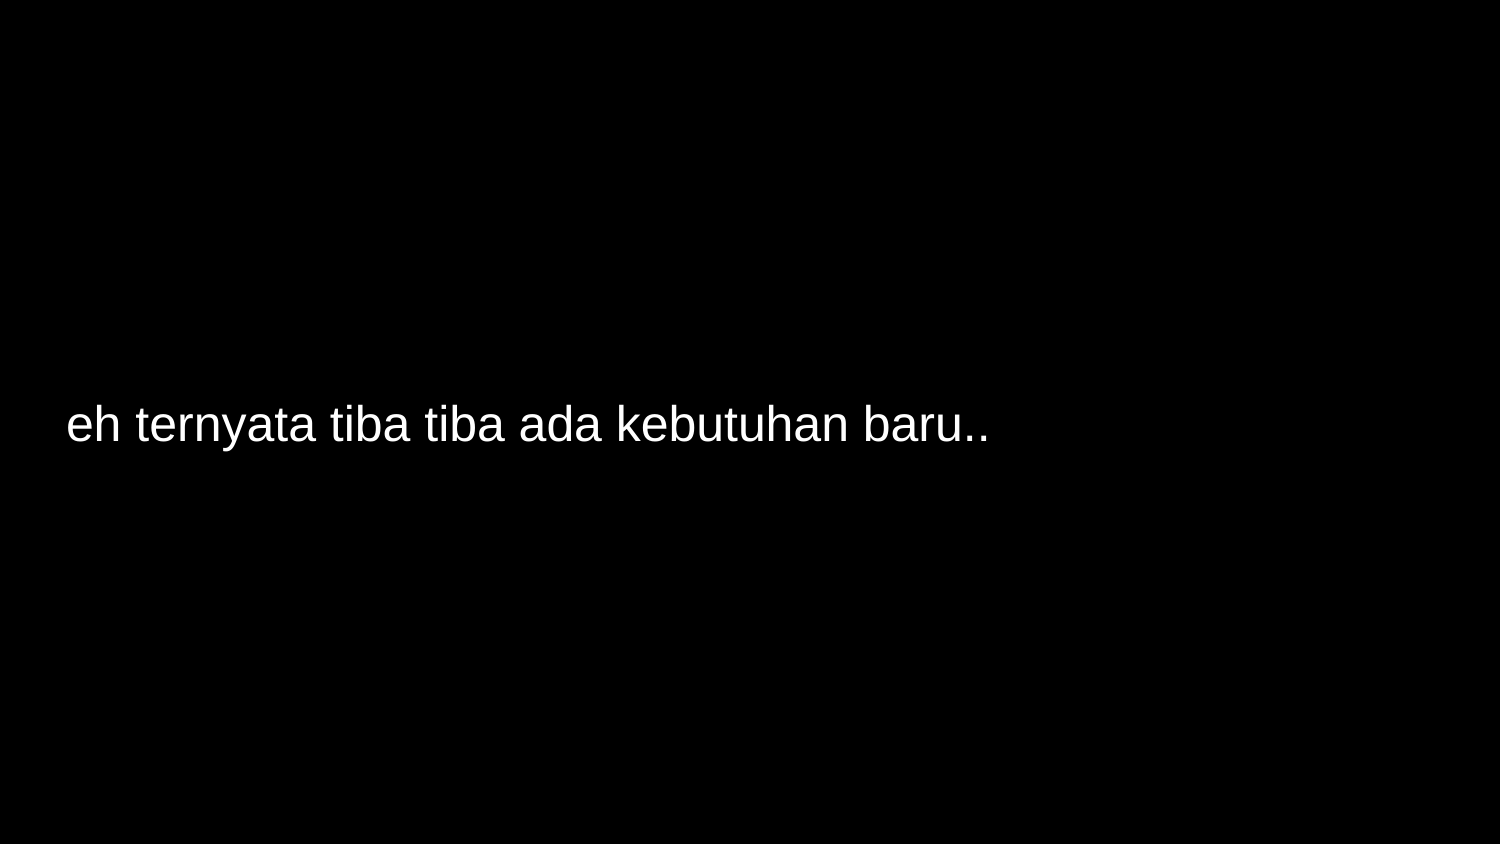

eh ternyata tiba tiba ada kebutuhan baru..